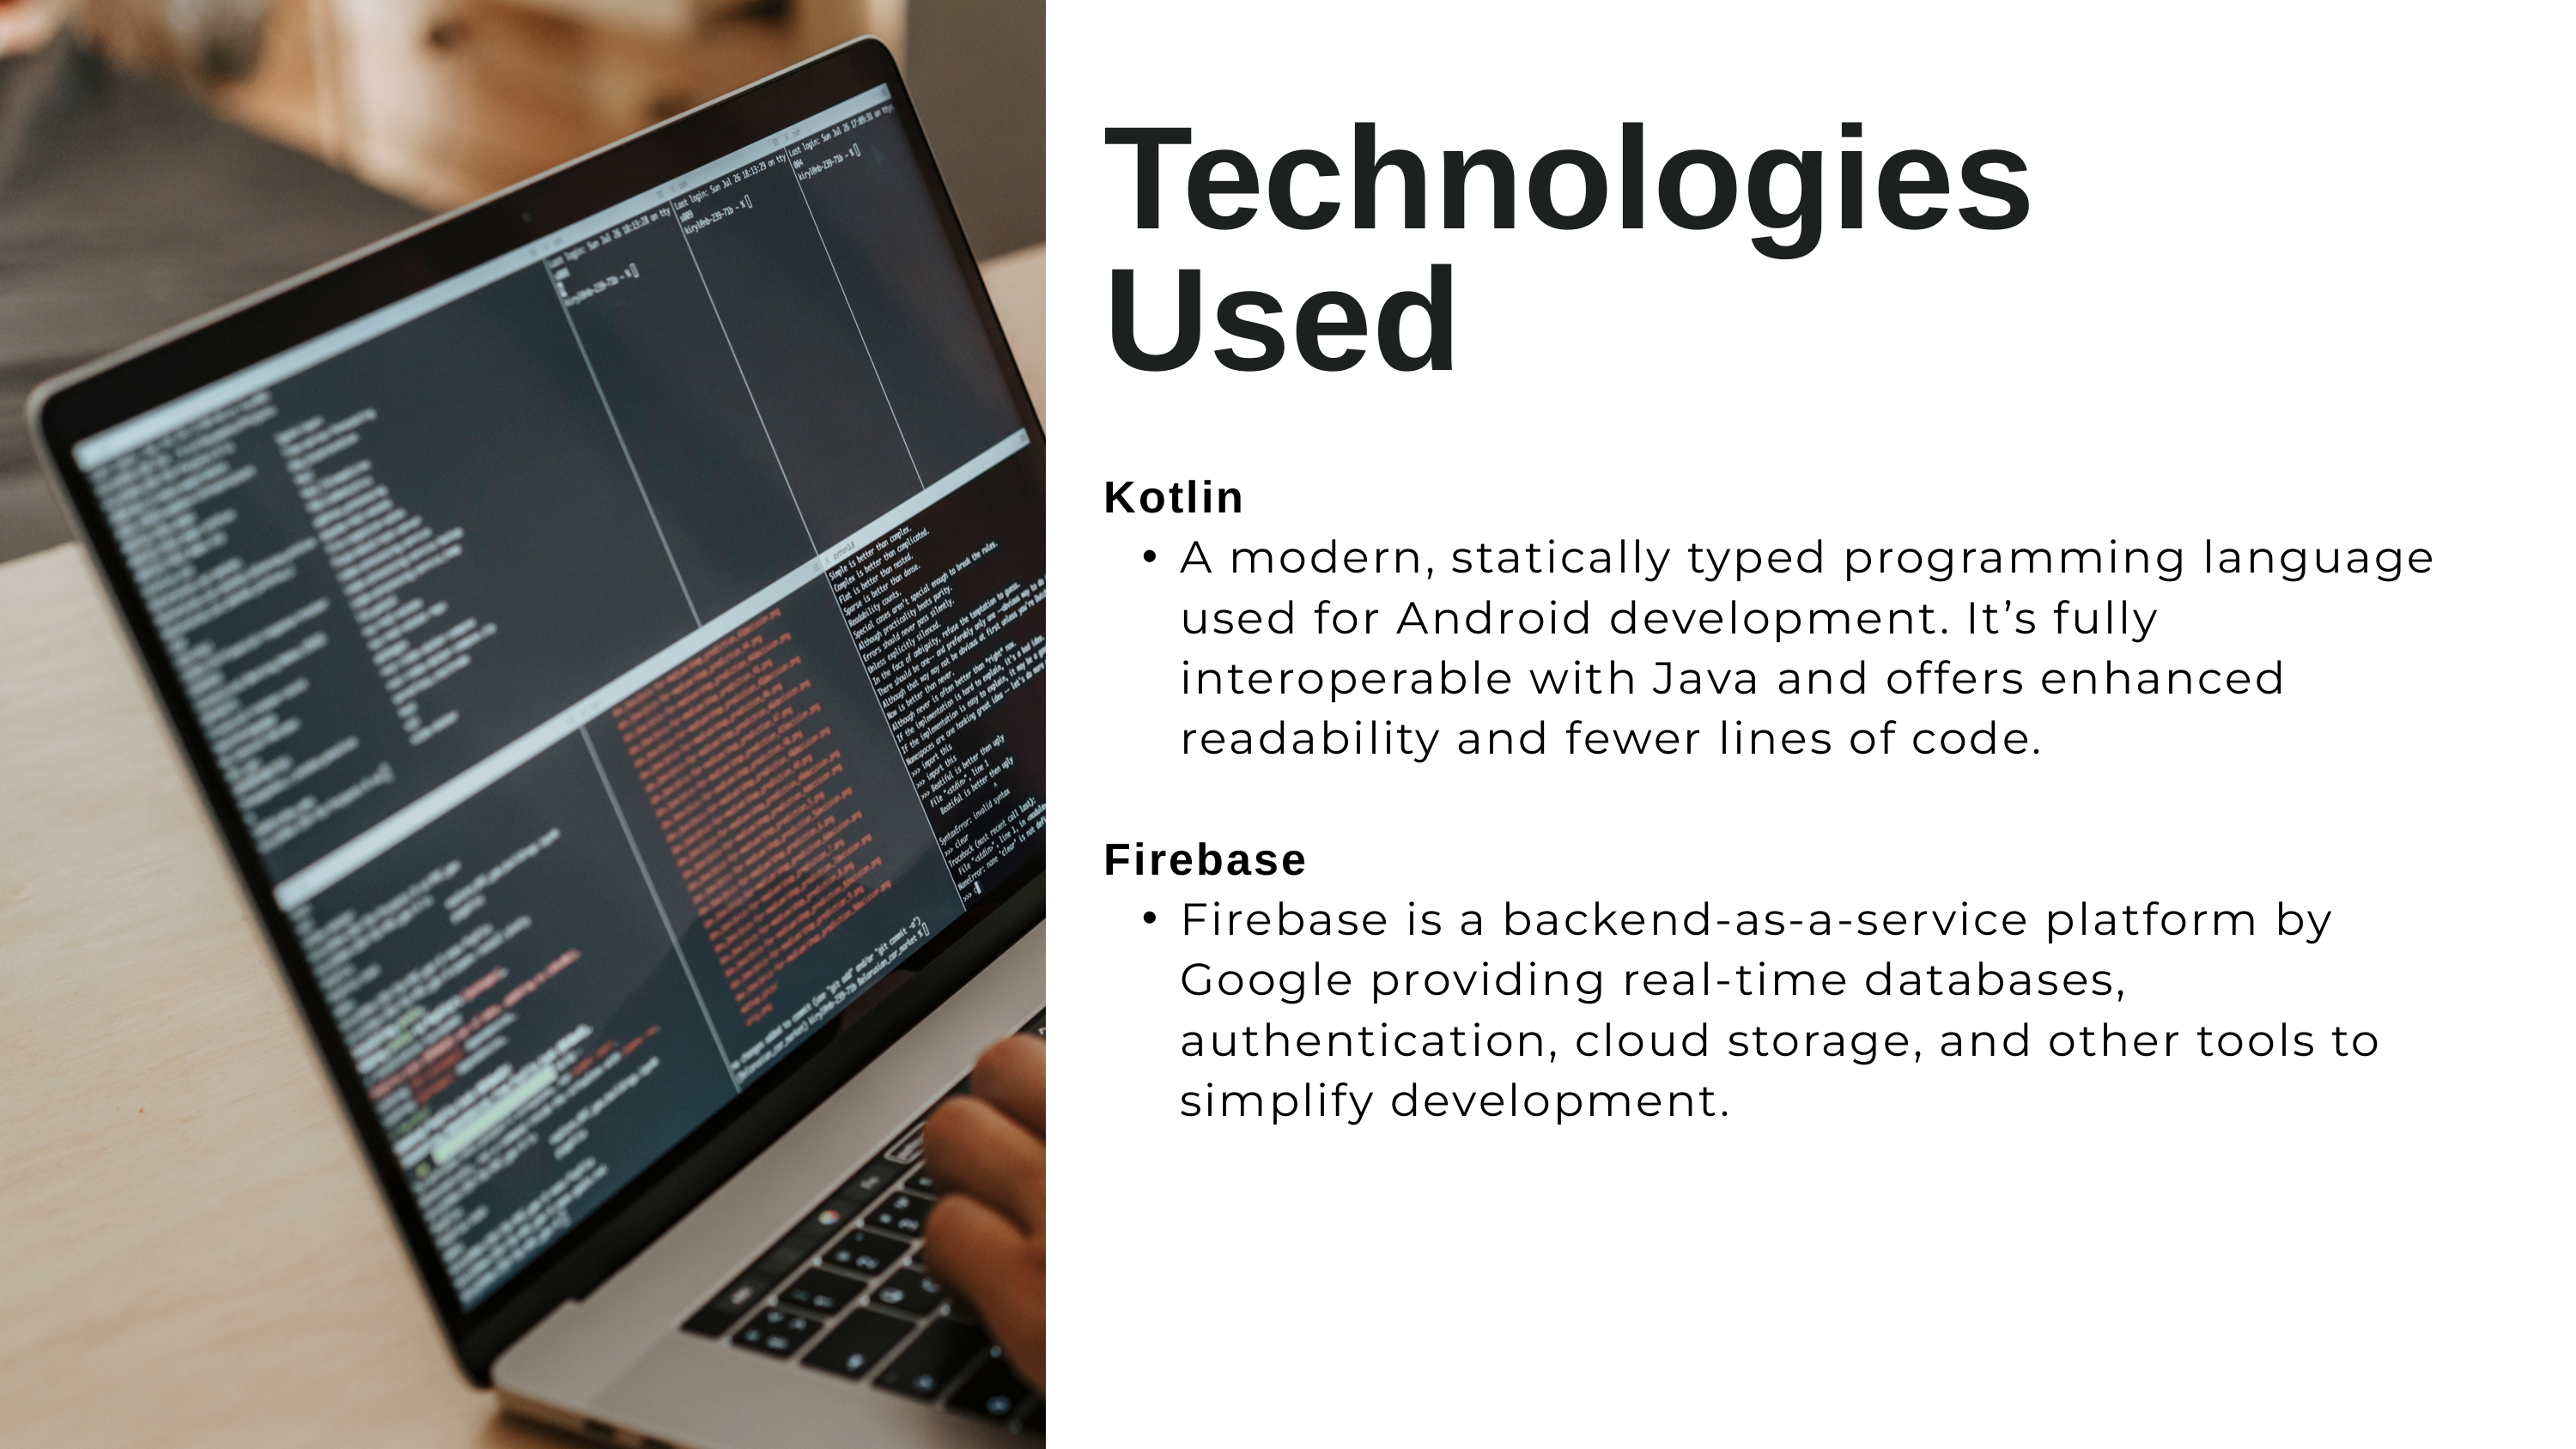

Technologies Used
Kotlin
A modern, statically typed programming language used for Android development. It’s fully interoperable with Java and offers enhanced readability and fewer lines of code.

Firebase
Firebase is a backend-as-a-service platform by Google providing real-time databases, authentication, cloud storage, and other tools to simplify development.